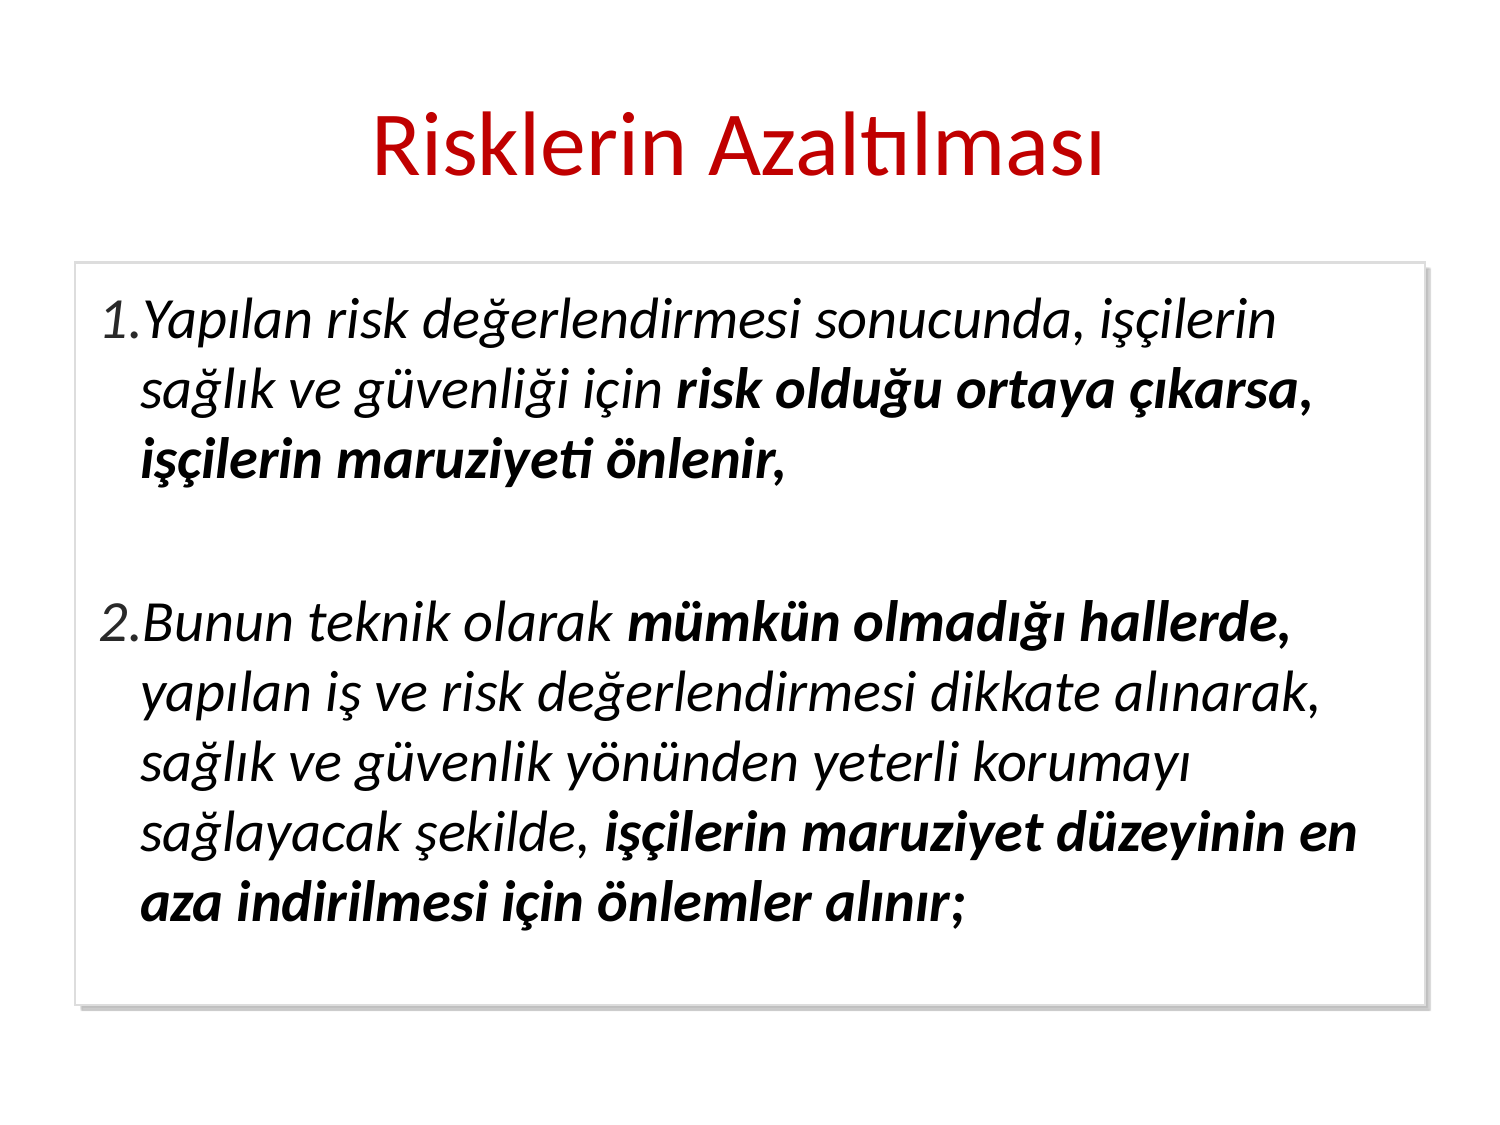

# Risklerin Azaltılması
Yapılan risk değerlendirmesi sonucunda, işçilerin sağlık ve güvenliği için risk olduğu ortaya çıkarsa, işçilerin maruziyeti önlenir,

Bunun teknik olarak mümkün olmadığı hallerde, yapılan iş ve risk değerlendirmesi dikkate alınarak, sağlık ve güvenlik yönünden yeterli korumayı sağlayacak şekilde, işçilerin maruziyet düzeyinin en aza indirilmesi için önlemler alınır;